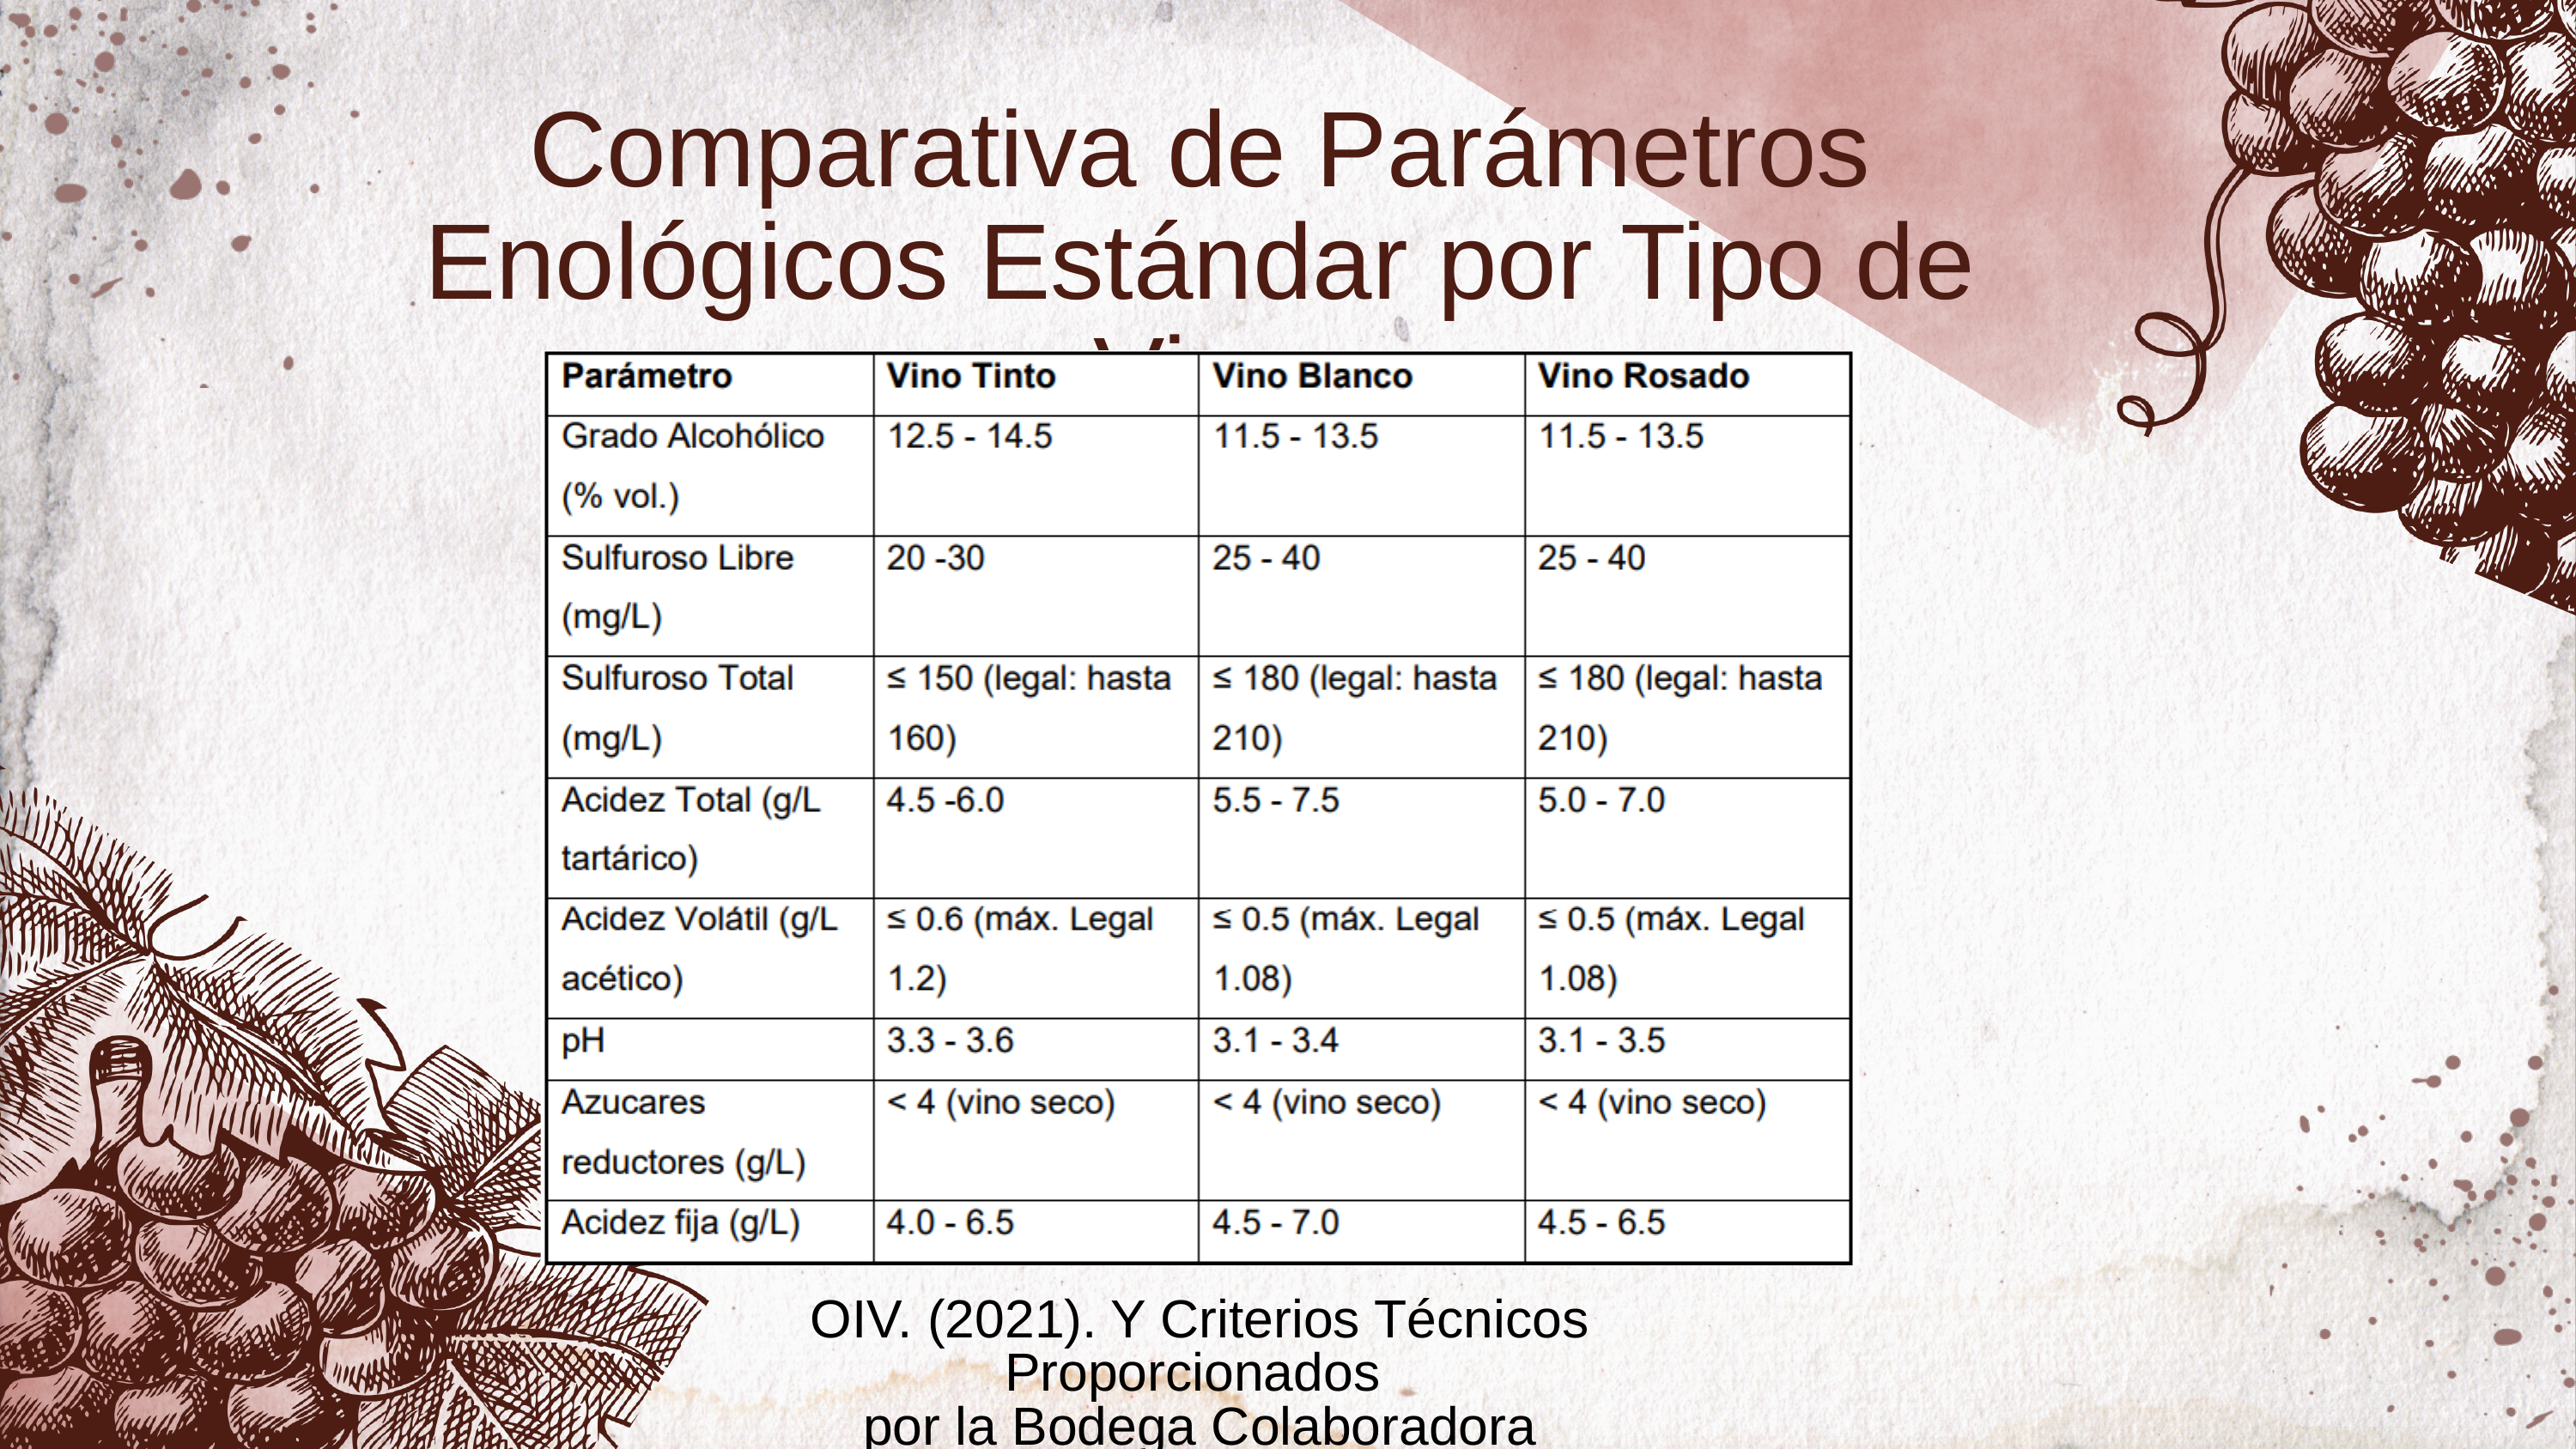

Comparativa de Parámetros Enológicos Estándar por Tipo de Vino

OIV. (2021). Y Criterios Técnicos Proporcionados
por la Bodega Colaboradora